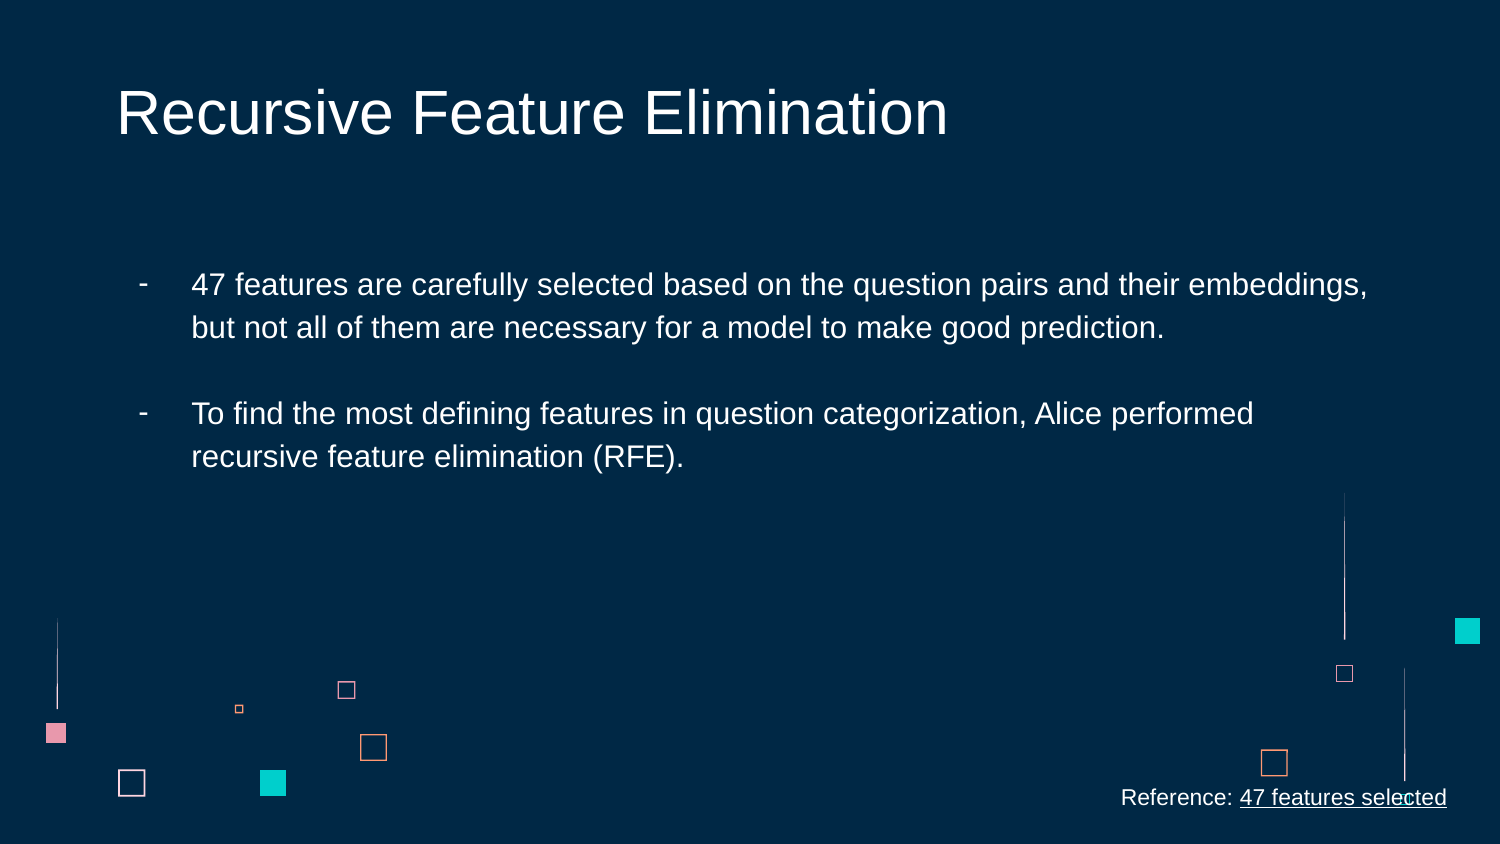

# Recursive Feature Elimination
47 features are carefully selected based on the question pairs and their embeddings, but not all of them are necessary for a model to make good prediction.

To find the most defining features in question categorization, Alice performed recursive feature elimination (RFE).
Reference: 47 features selected